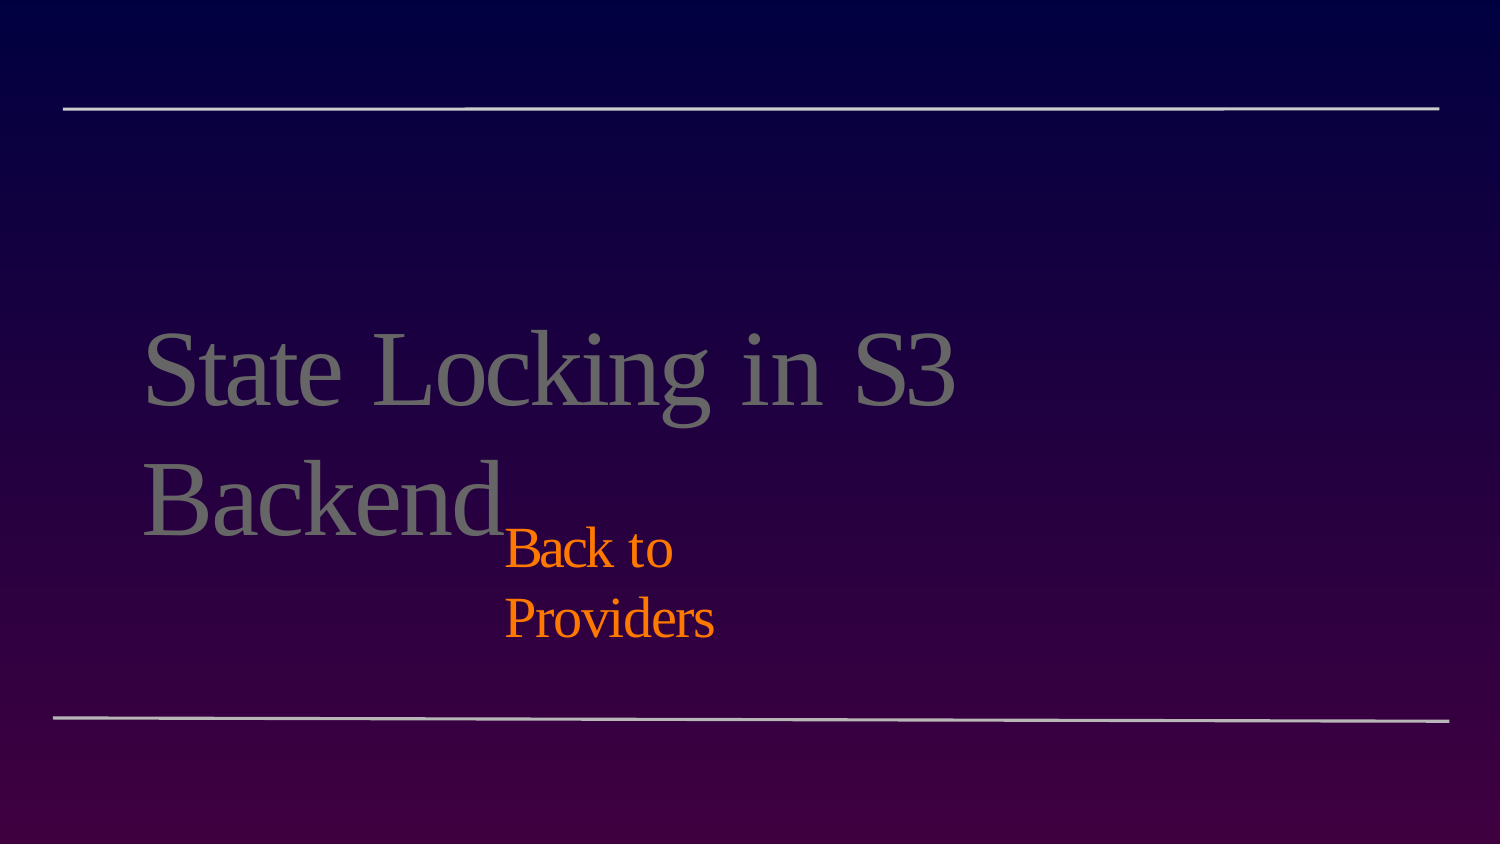

State Locking in S3 Backend
Back to Providers